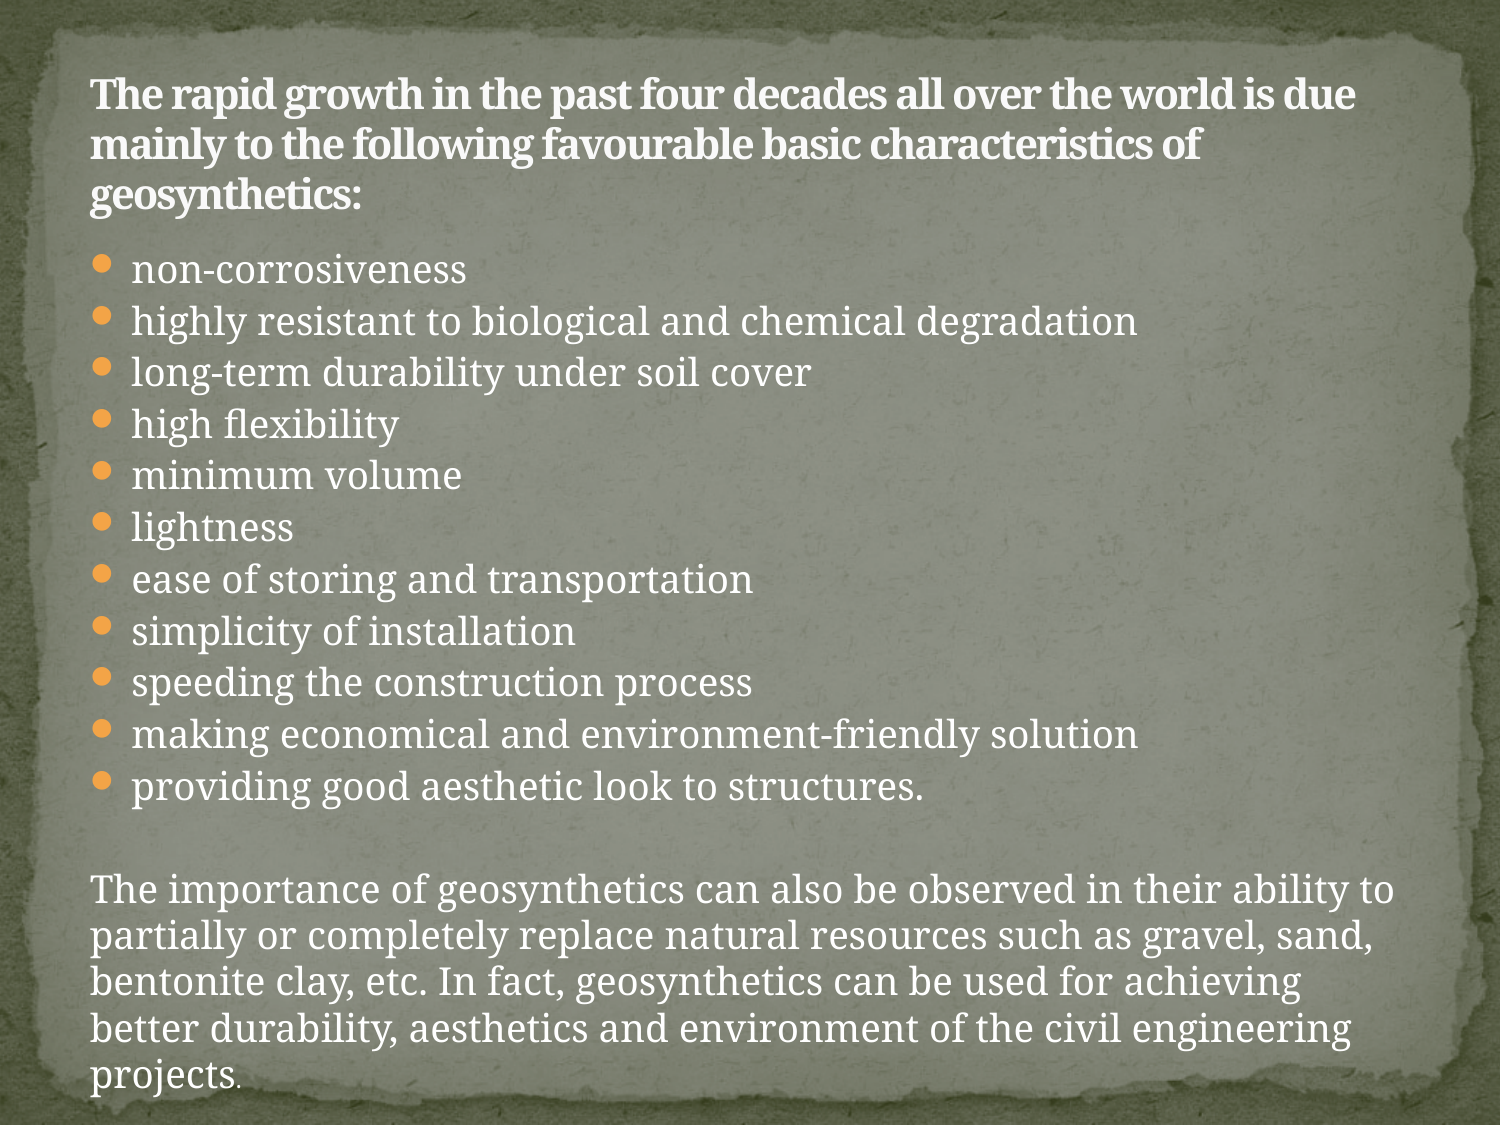

# The rapid growth in the past four decades all over the world is due mainly to the following favourable basic characteristics of geosynthetics:
non-corrosiveness
highly resistant to biological and chemical degradation
long-term durability under soil cover
high flexibility
minimum volume
lightness
ease of storing and transportation
simplicity of installation
speeding the construction process
making economical and environment-friendly solution
providing good aesthetic look to structures.

The importance of geosynthetics can also be observed in their ability to partially or completely replace natural resources such as gravel, sand, bentonite clay, etc. In fact, geosynthetics can be used for achieving better durability, aesthetics and environment of the civil engineering projects.